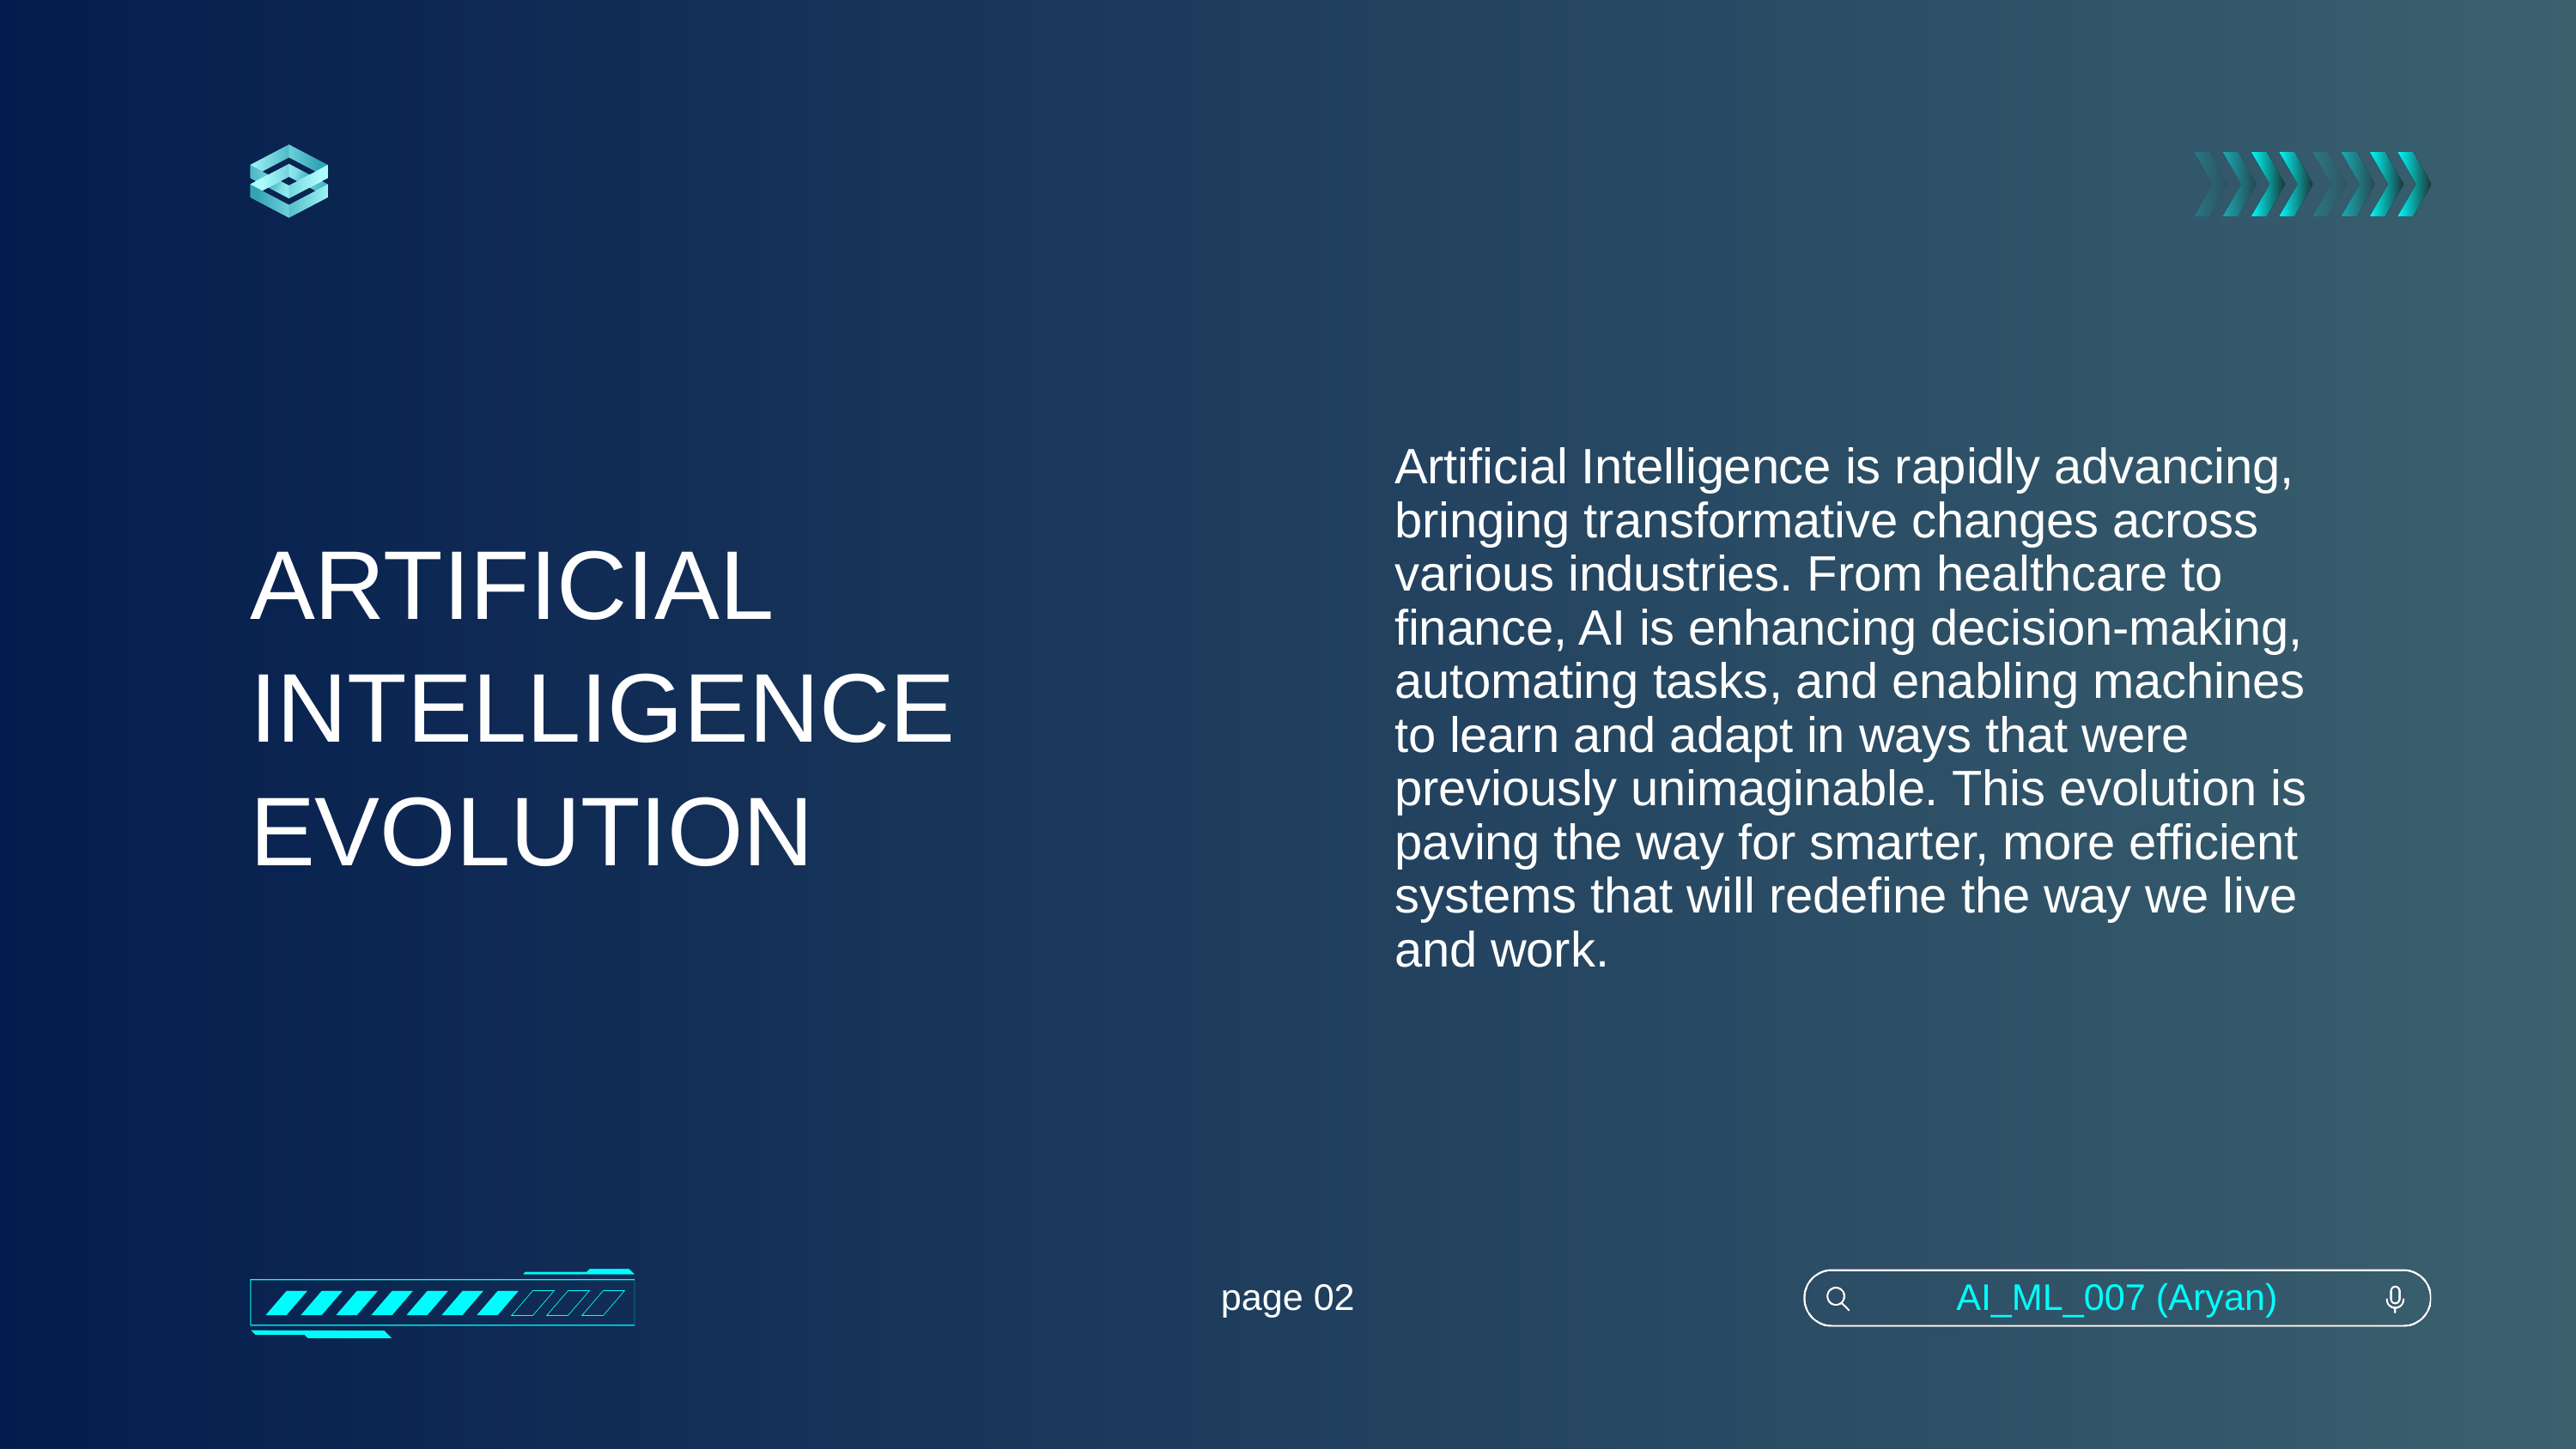

Artificial Intelligence is rapidly advancing, bringing transformative changes across various industries. From healthcare to finance, AI is enhancing decision-making, automating tasks, and enabling machines to learn and adapt in ways that were previously unimaginable. This evolution is paving the way for smarter, more efficient systems that will redefine the way we live and work.
ARTIFICIAL INTELLIGENCE EVOLUTION

page 02
AI_ML_007 (Aryan)